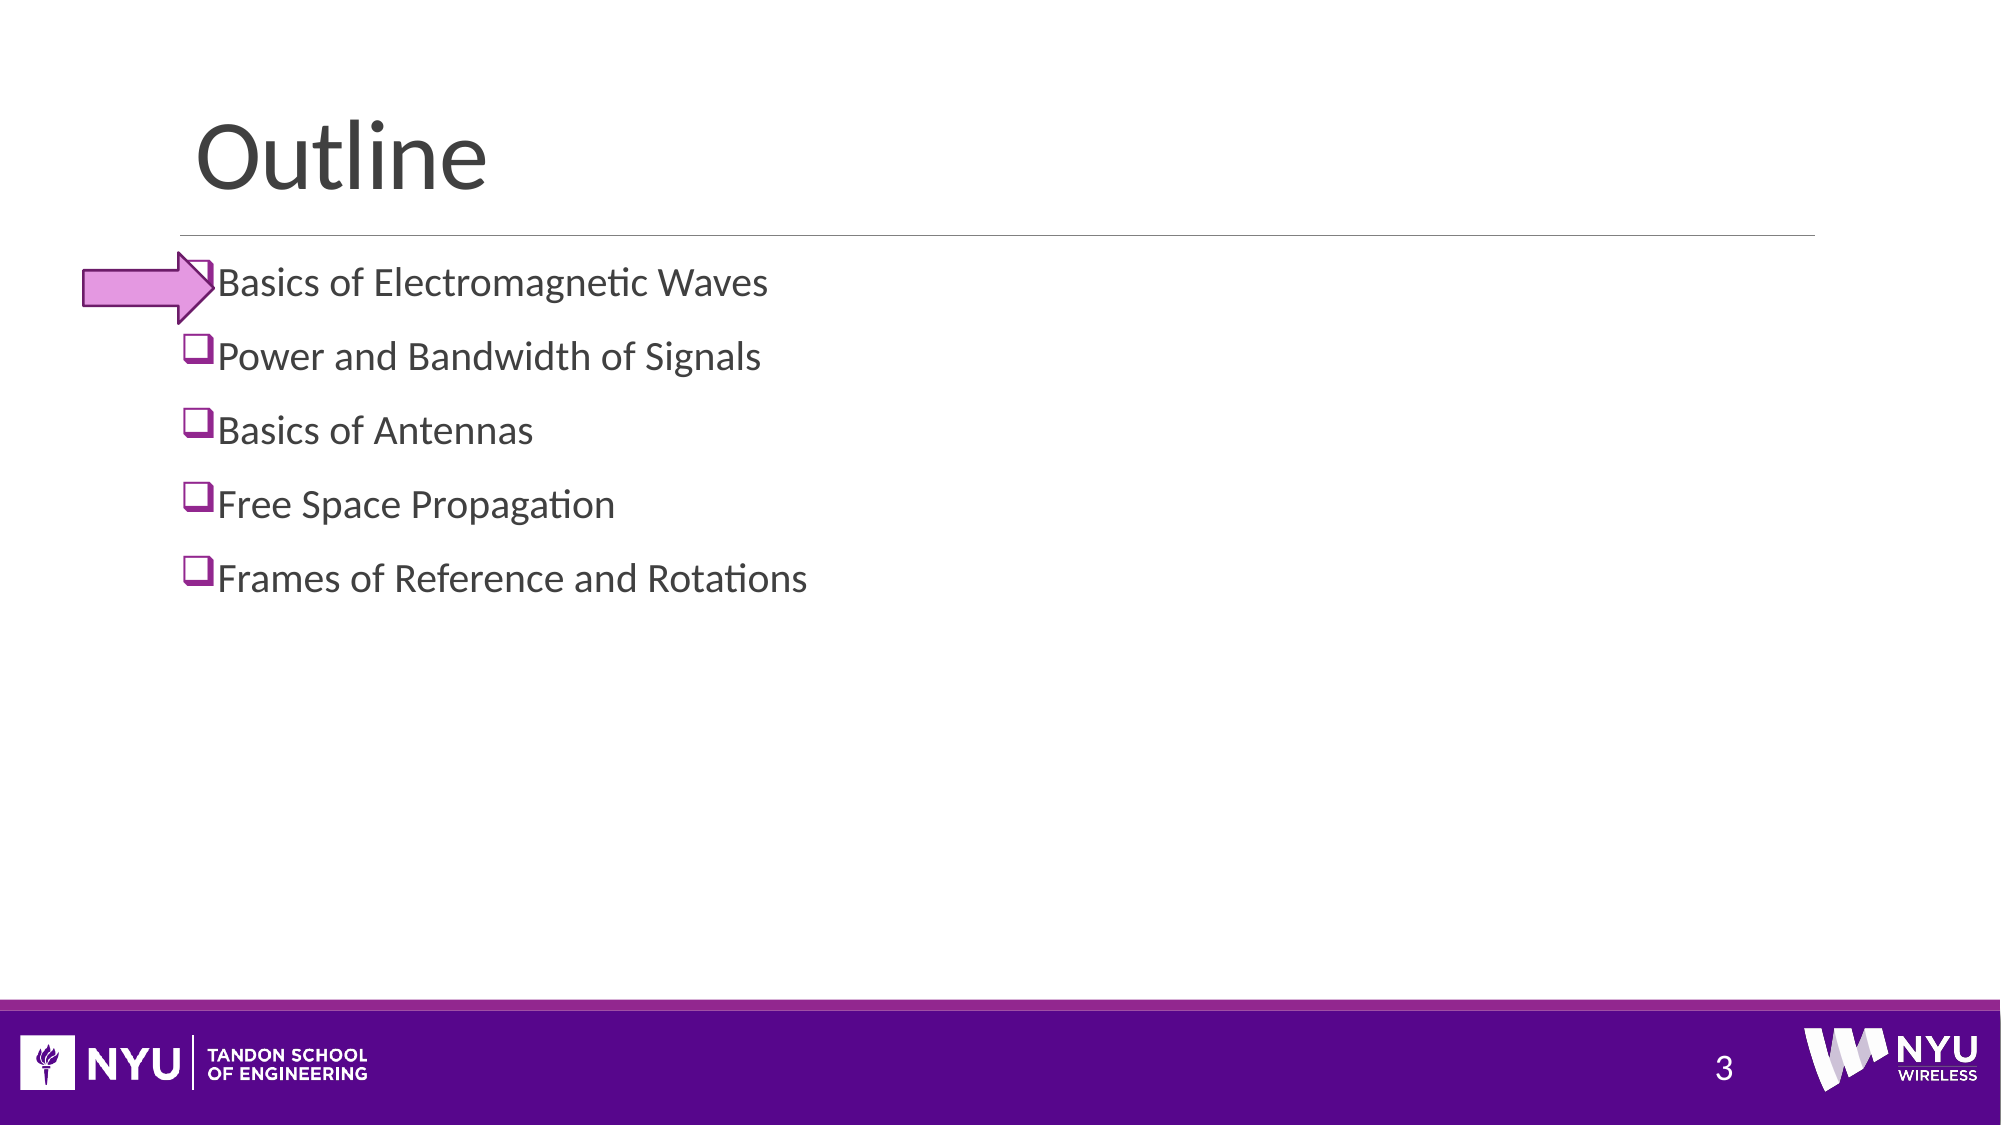

# Outline

Basics of Electromagnetic Waves
Power and Bandwidth of Signals
Basics of Antennas
Free Space Propagation
Frames of Reference and Rotations

3